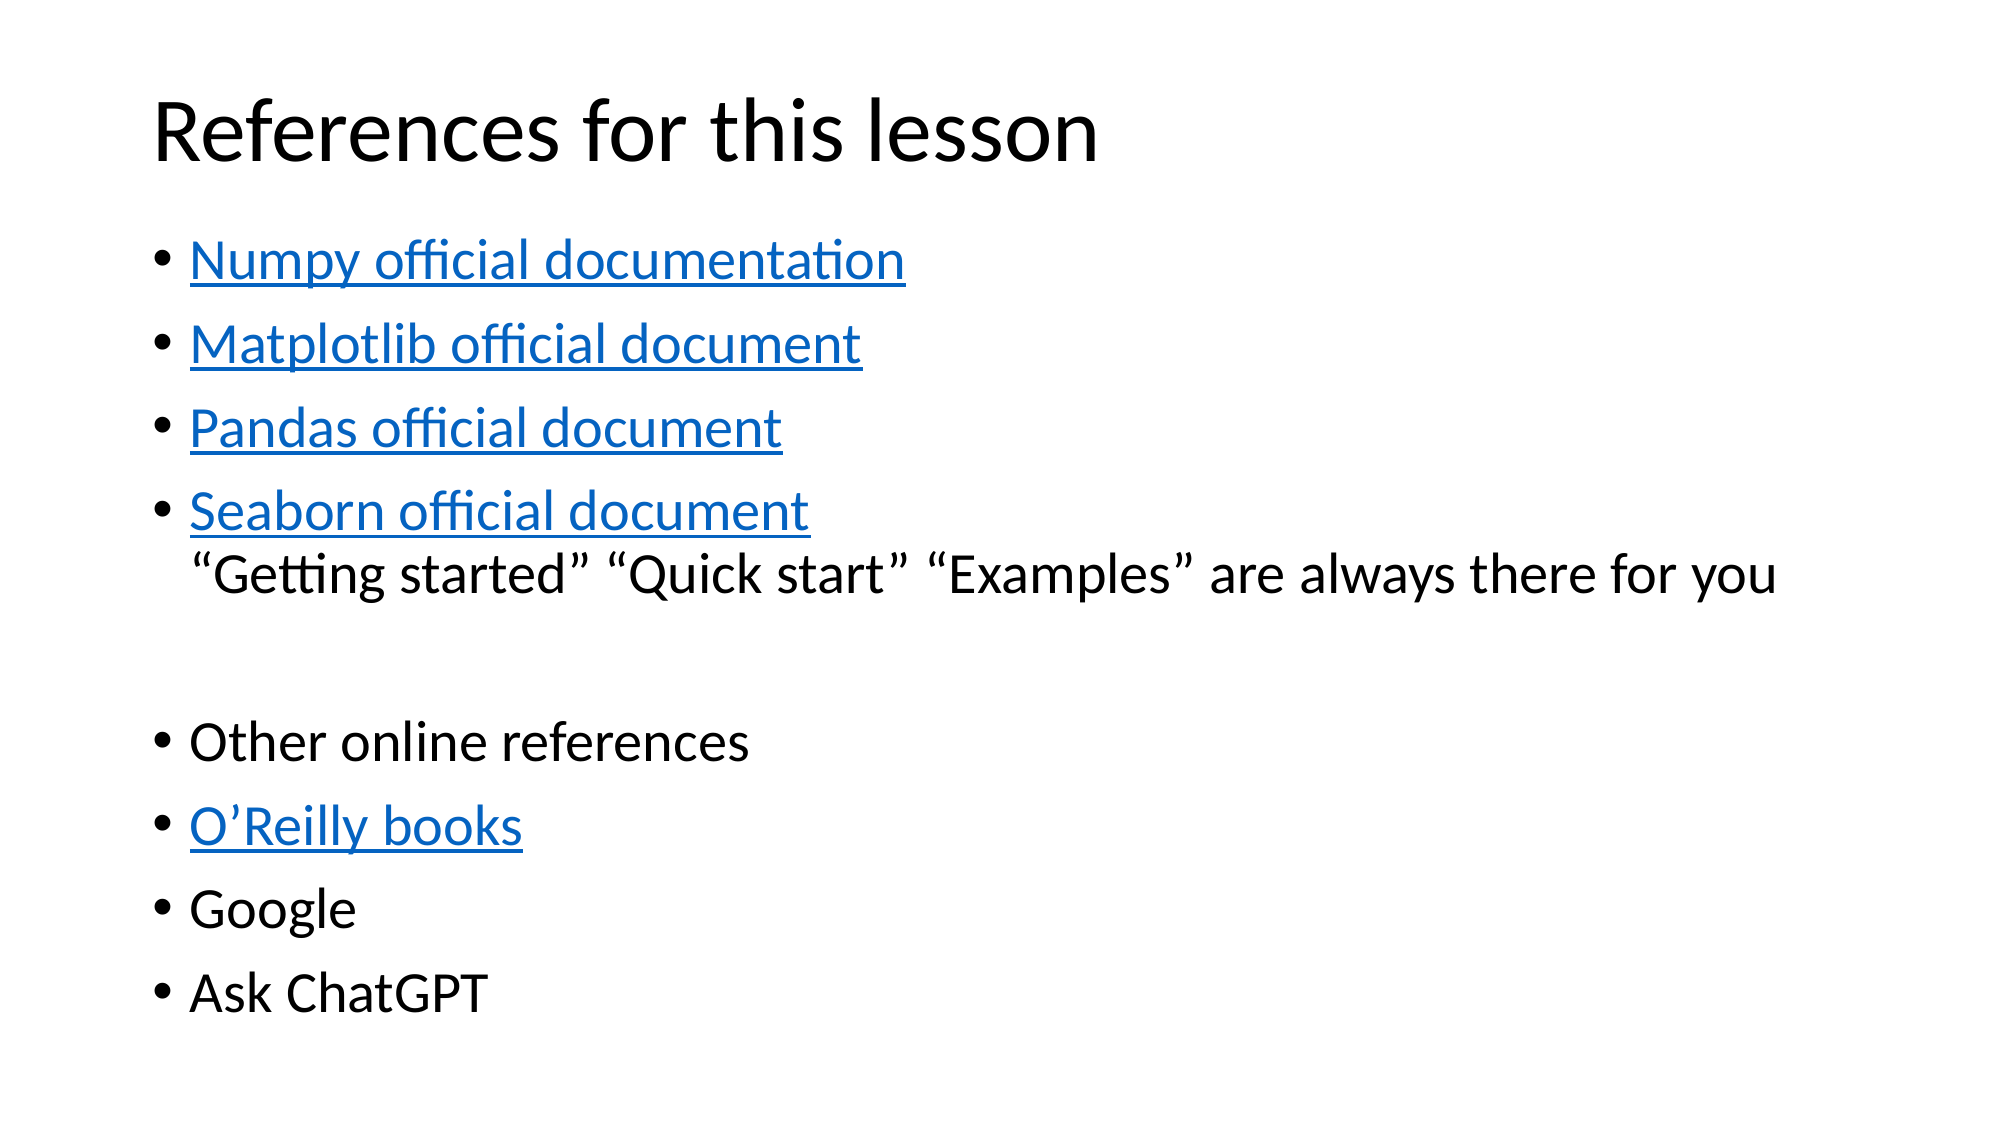

# References for this lesson
Numpy official documentation
Matplotlib official document
Pandas official document
Seaborn official document
“Getting started” “Quick start” “Examples” are always there for you

Other online references
O’Reilly books
Google
Ask ChatGPT